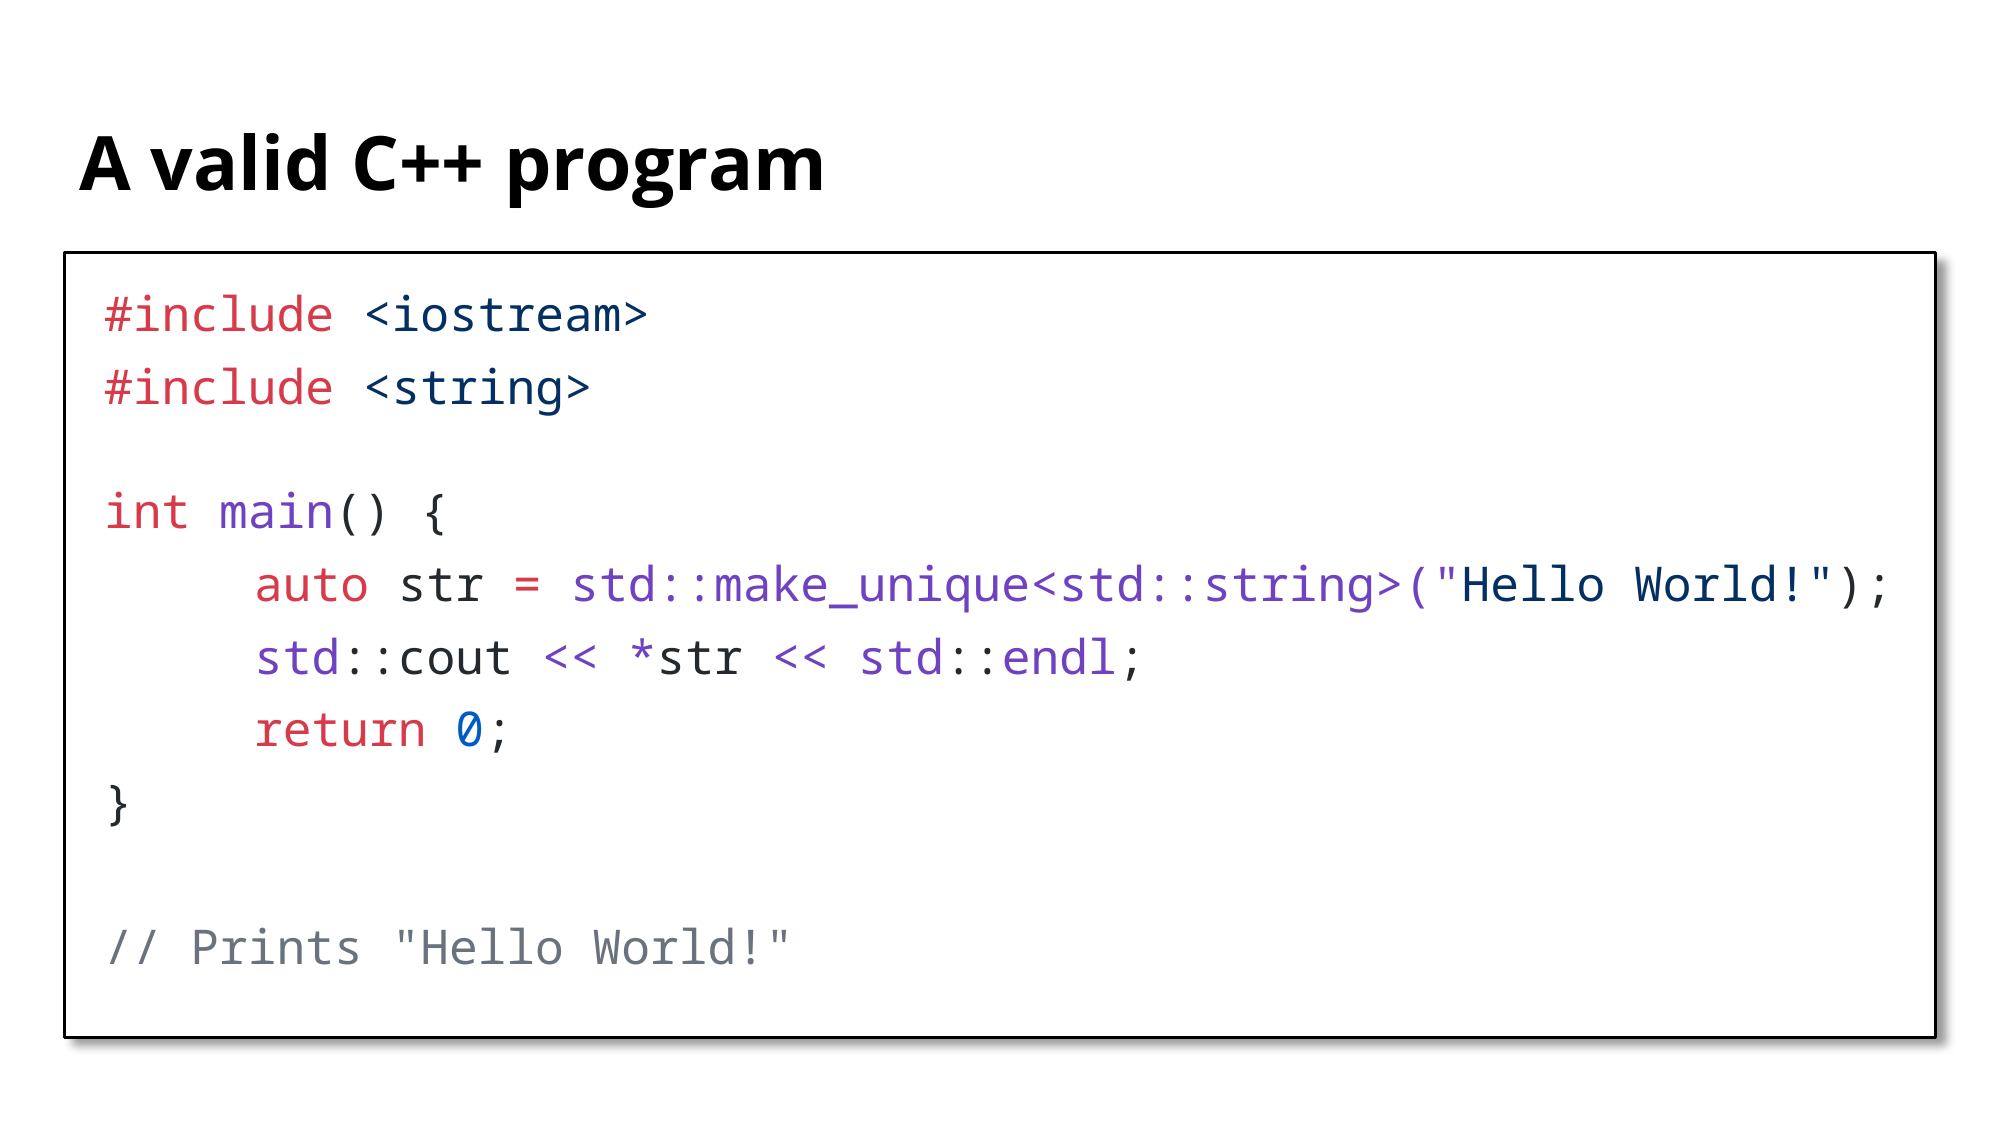

# A valid C++ program
#include <iostream>
#include <string>
int main() {
	auto str = std::make_unique<std::string>("Hello World!");
	std::cout << *str << std::endl;
	return 0;
}

// Prints "Hello World!"